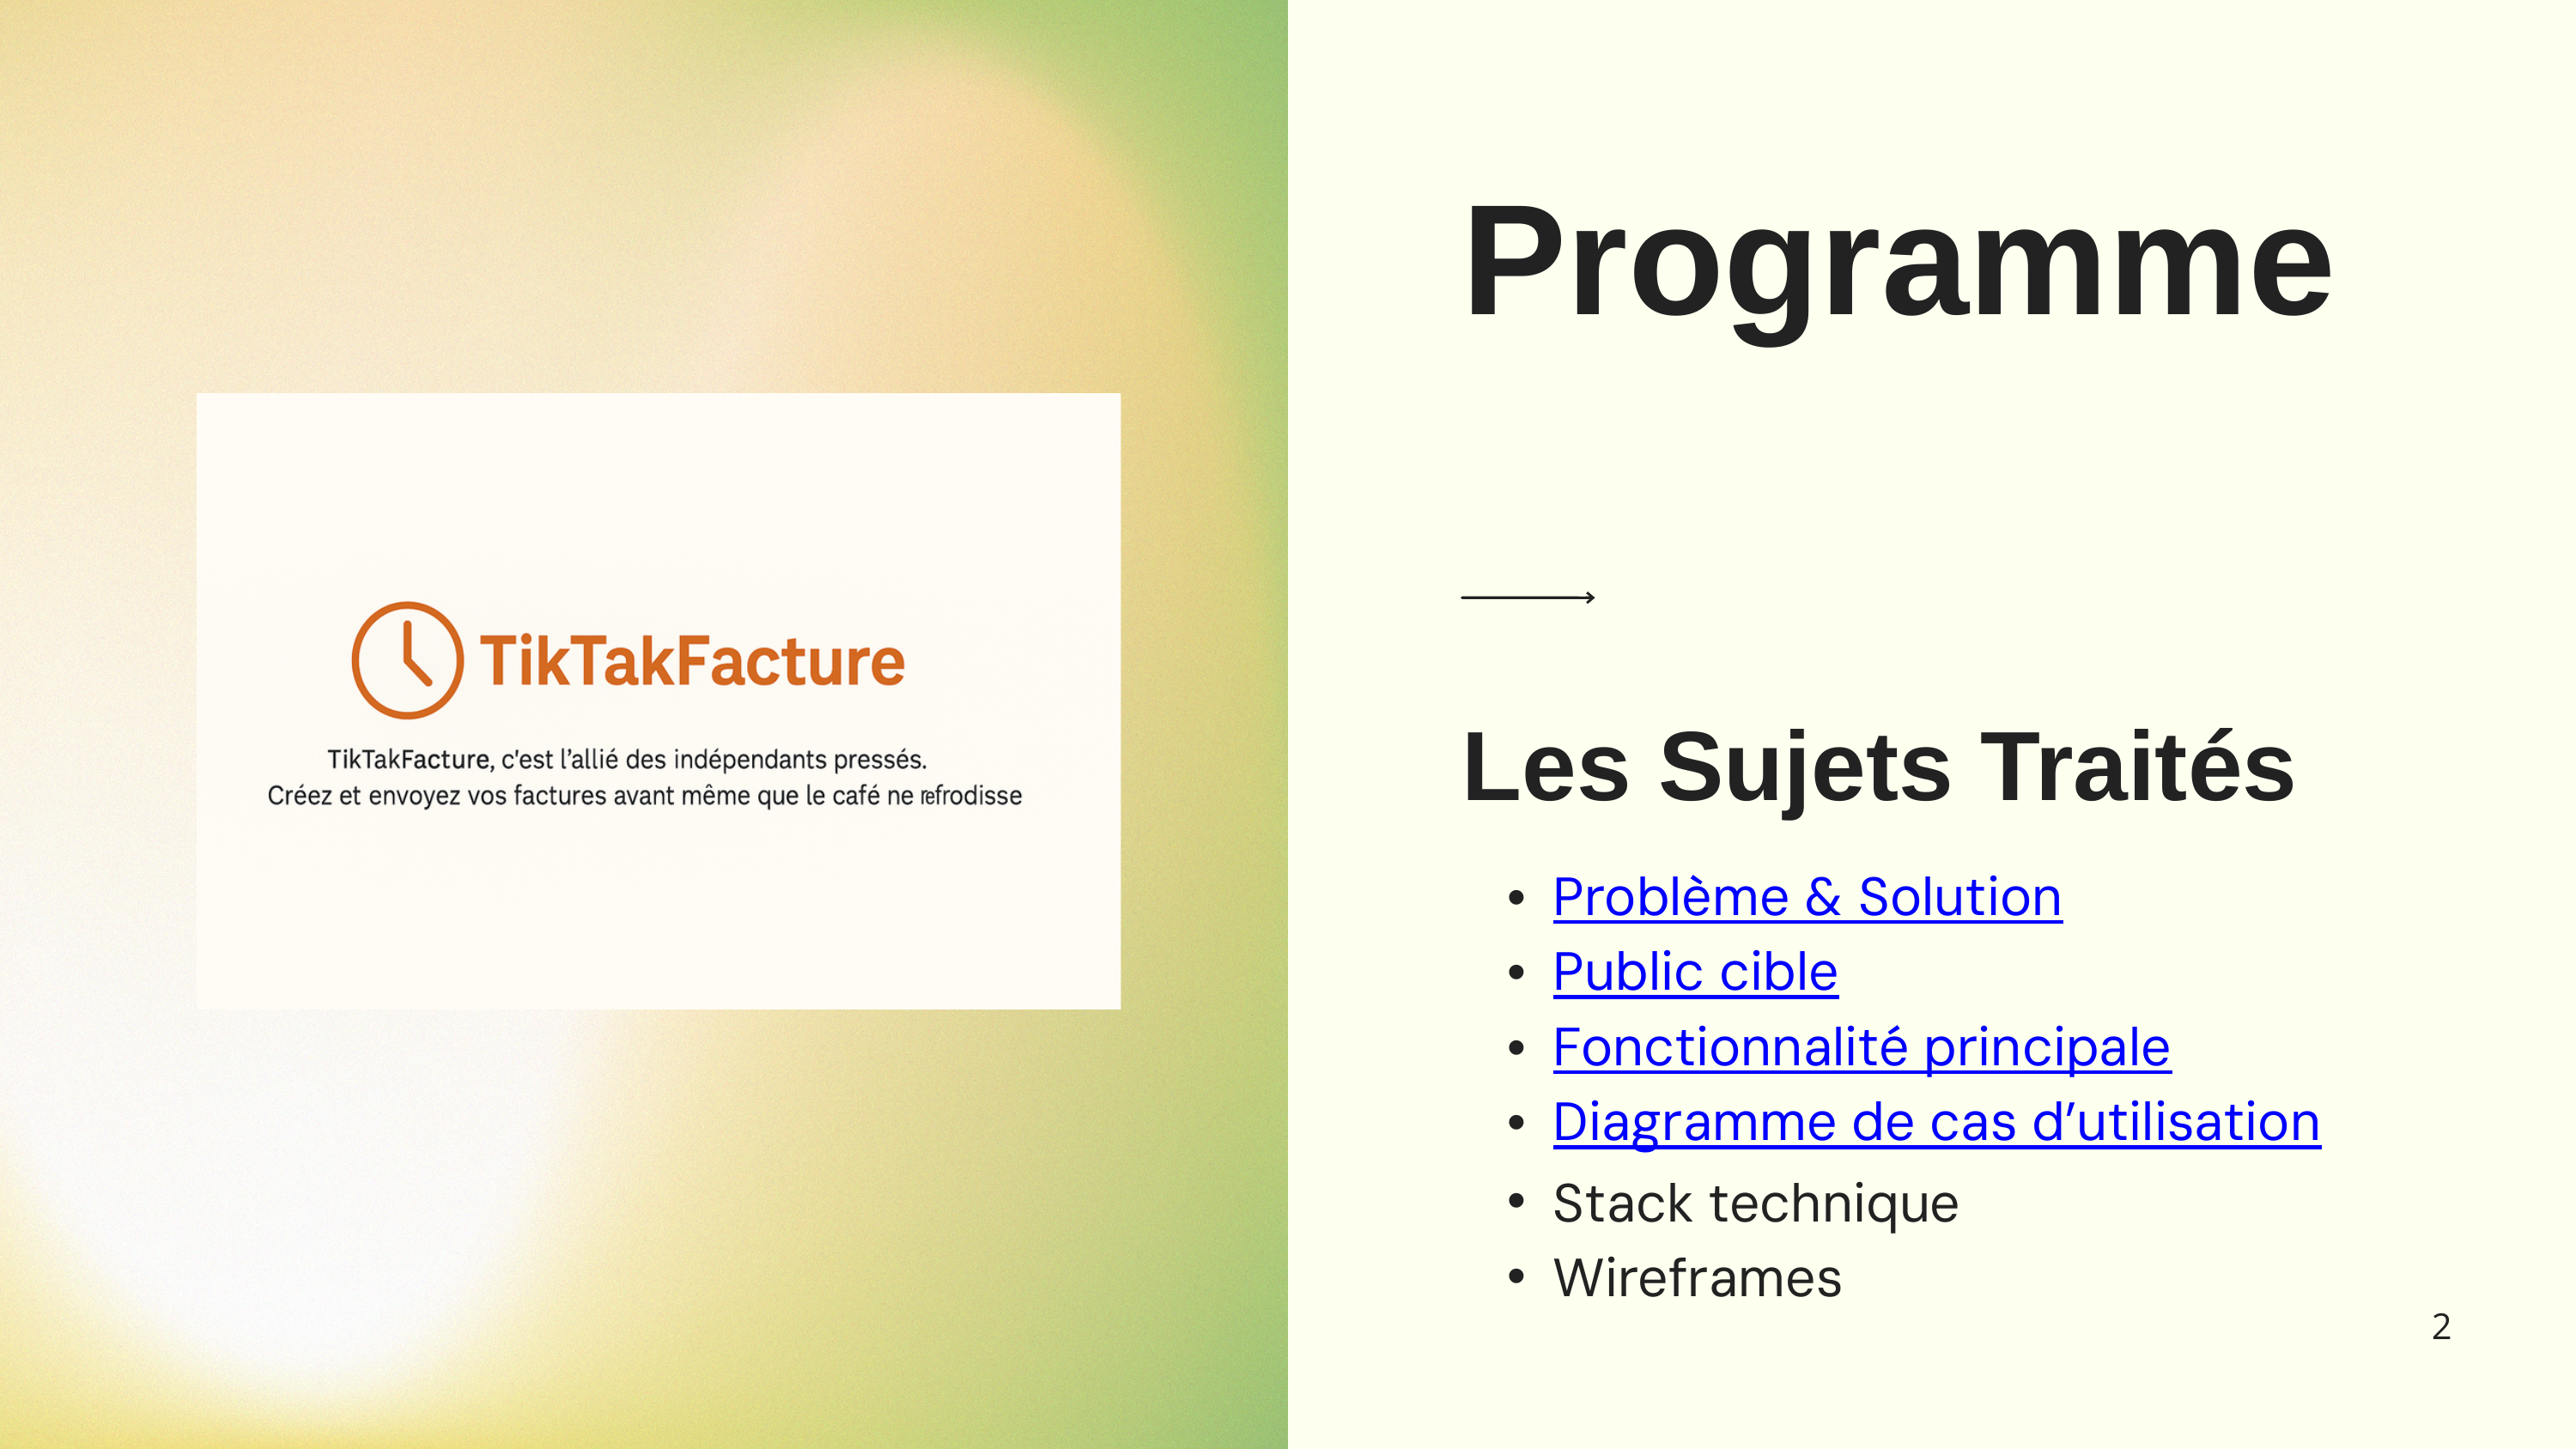

Programme

Les Sujets Traités
Problème & Solution
Public cible
Fonctionnalité principale
Diagramme de cas d’utilisation
Stack technique
Wireframes
2